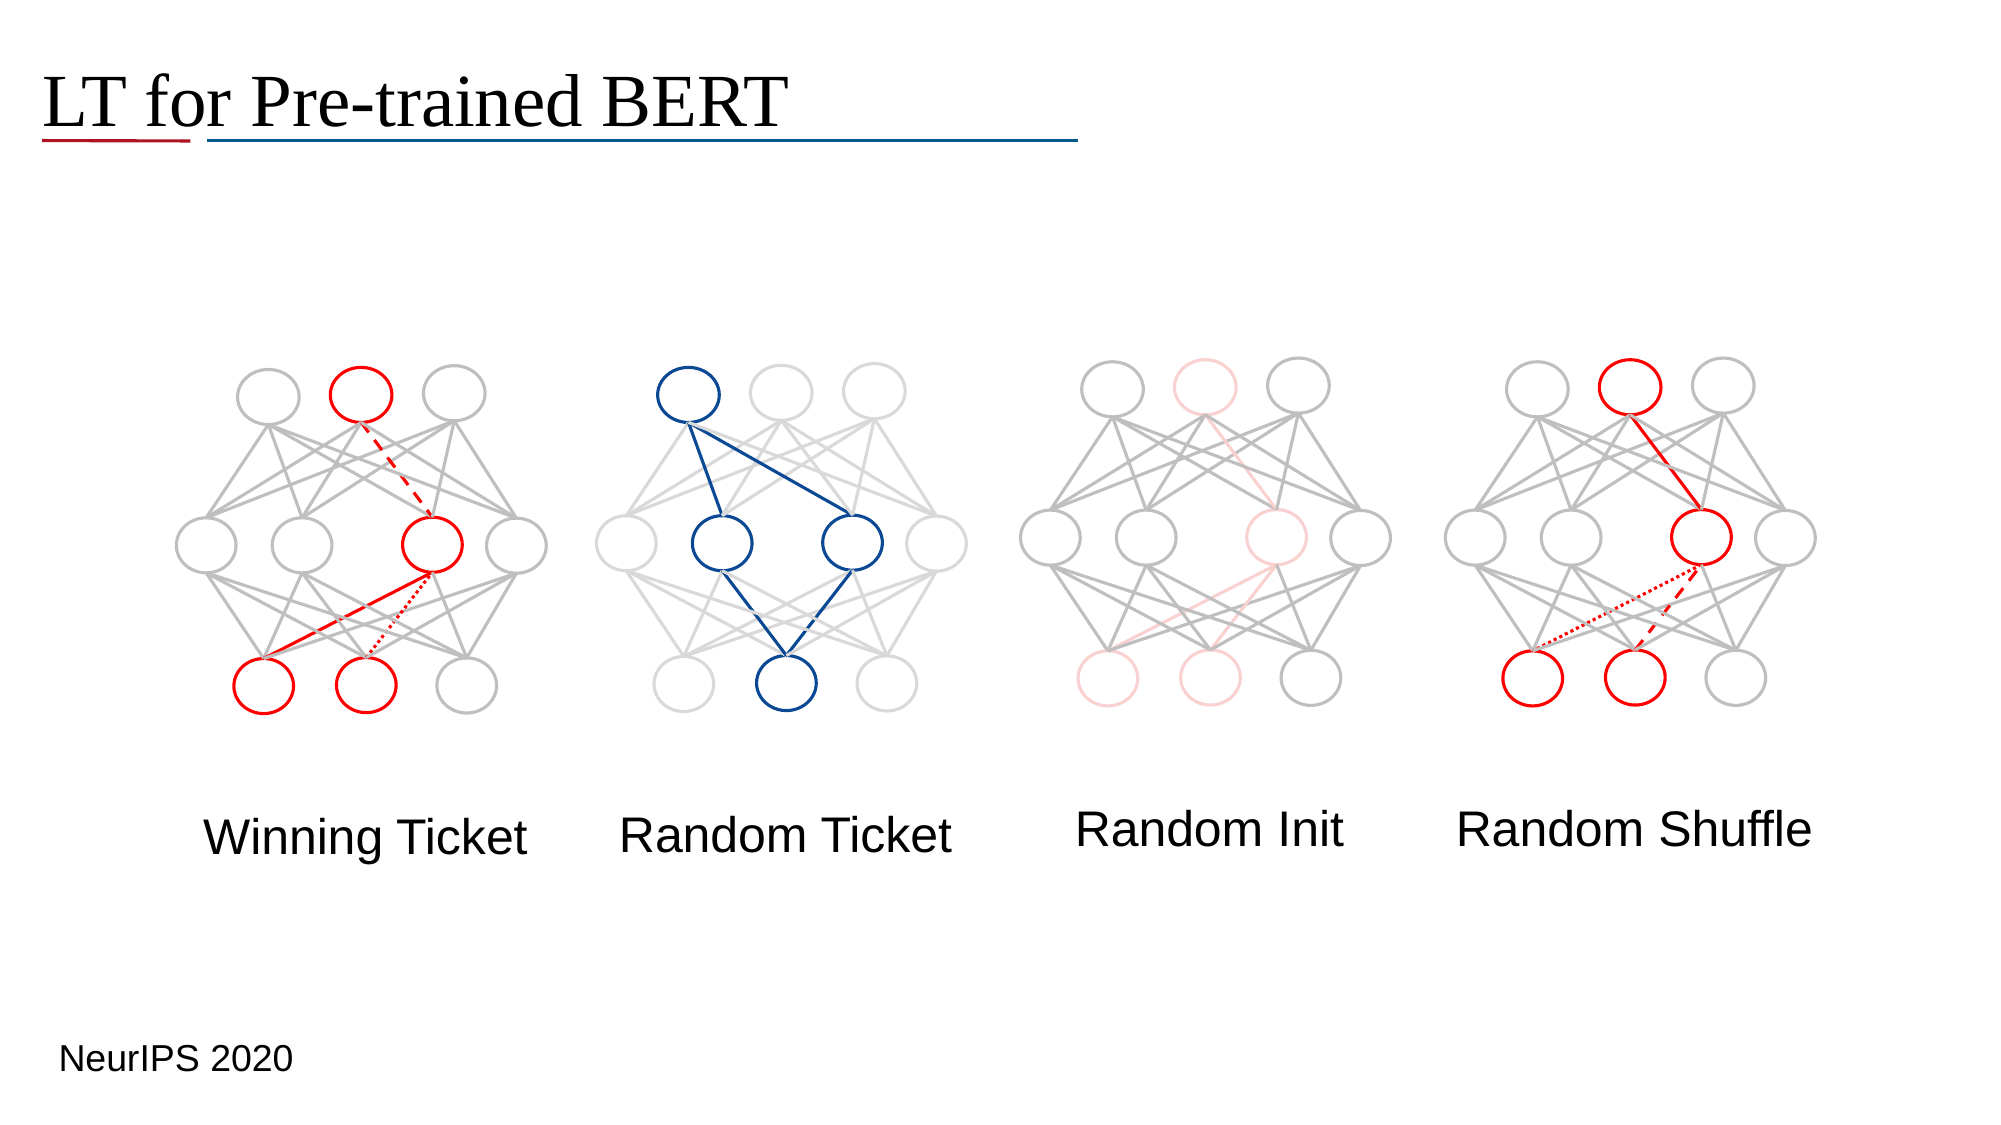

# LT for Pre-trained BERT

Random Init
Random Shuffle
Random Ticket
Winning Ticket
NeurIPS 2020